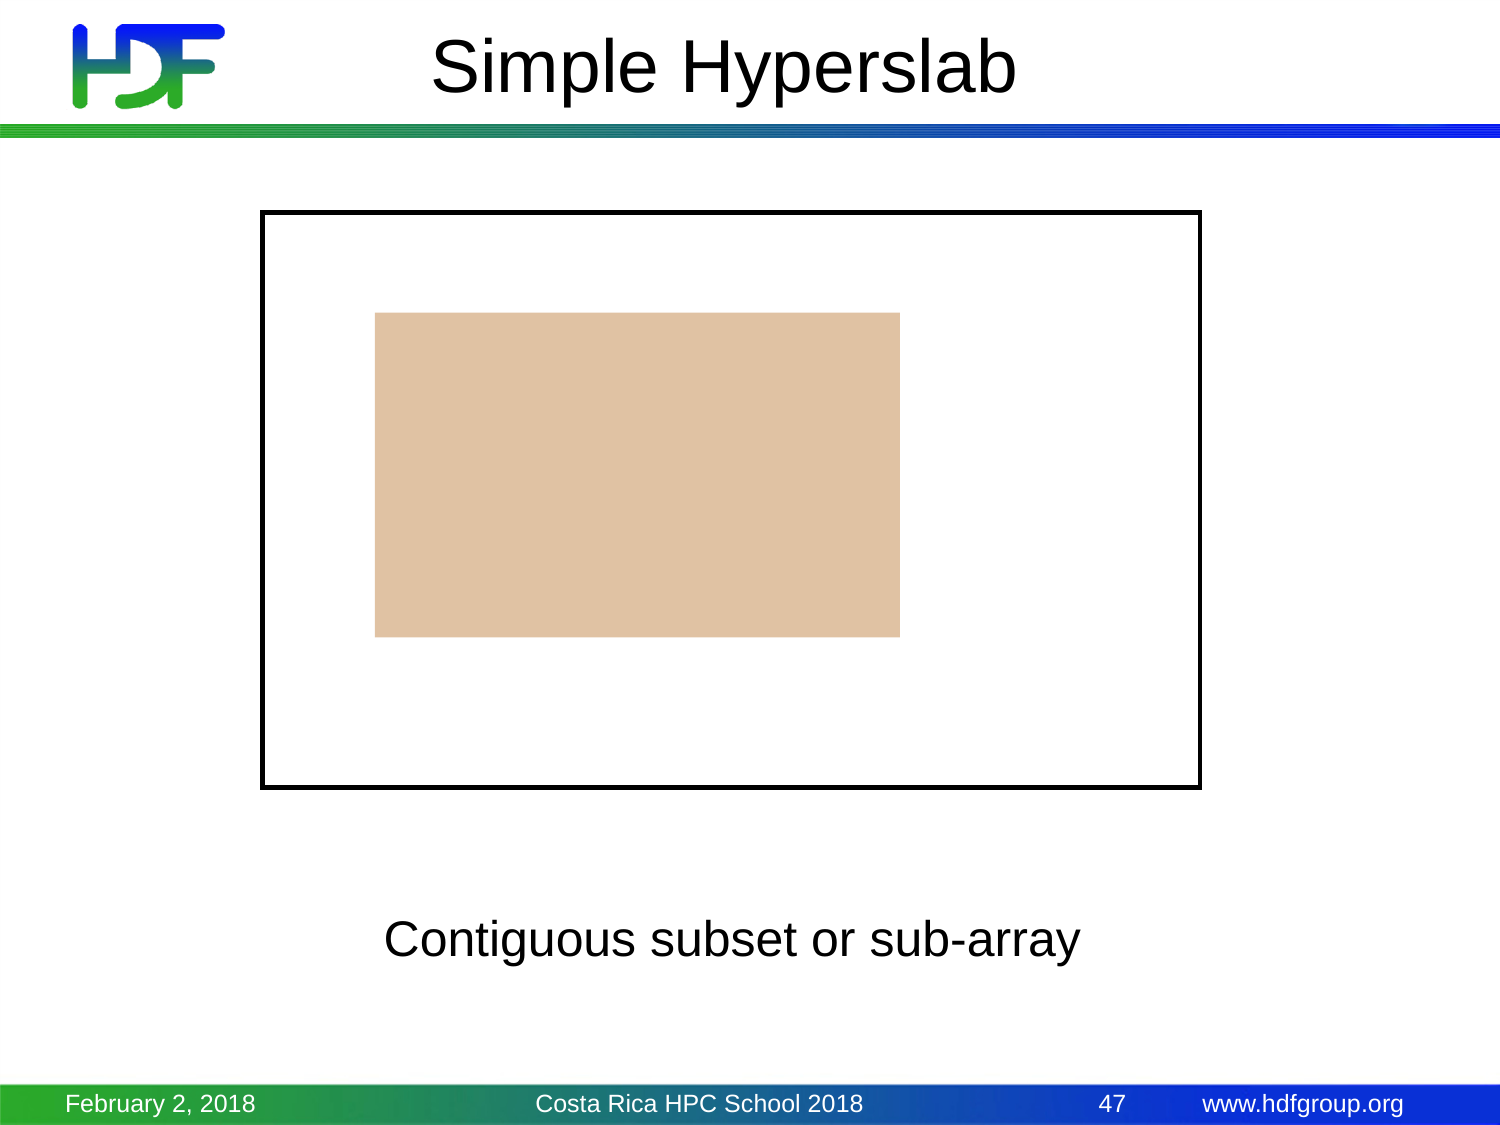

Simple Hyperslab

Contiguous subset or sub-array
February 2, 2018
Costa Rica HPC School 2018
47